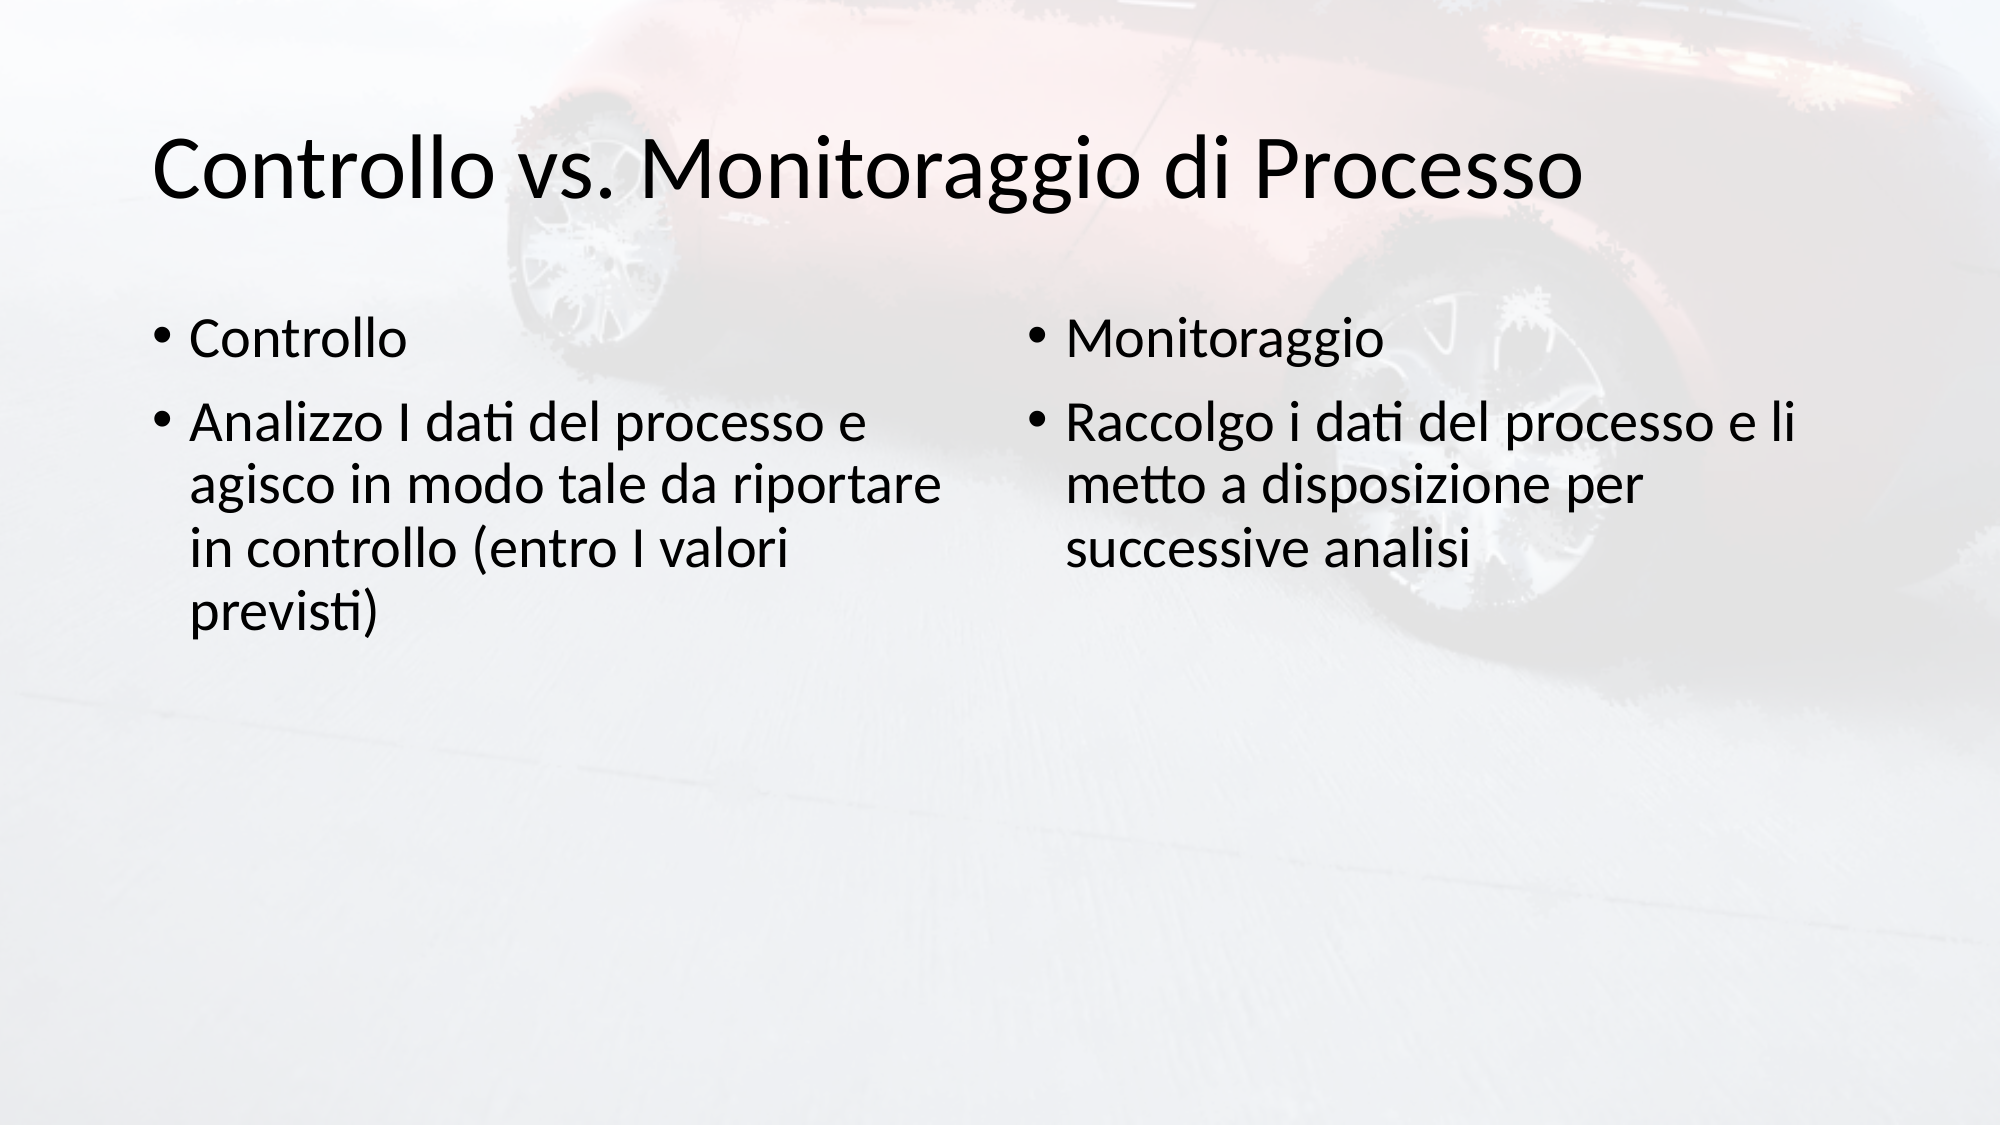

# Controllo vs. Monitoraggio di Processo
Controllo
Analizzo I dati del processo e agisco in modo tale da riportare in controllo (entro I valori previsti)
Monitoraggio
Raccolgo i dati del processo e li metto a disposizione per successive analisi